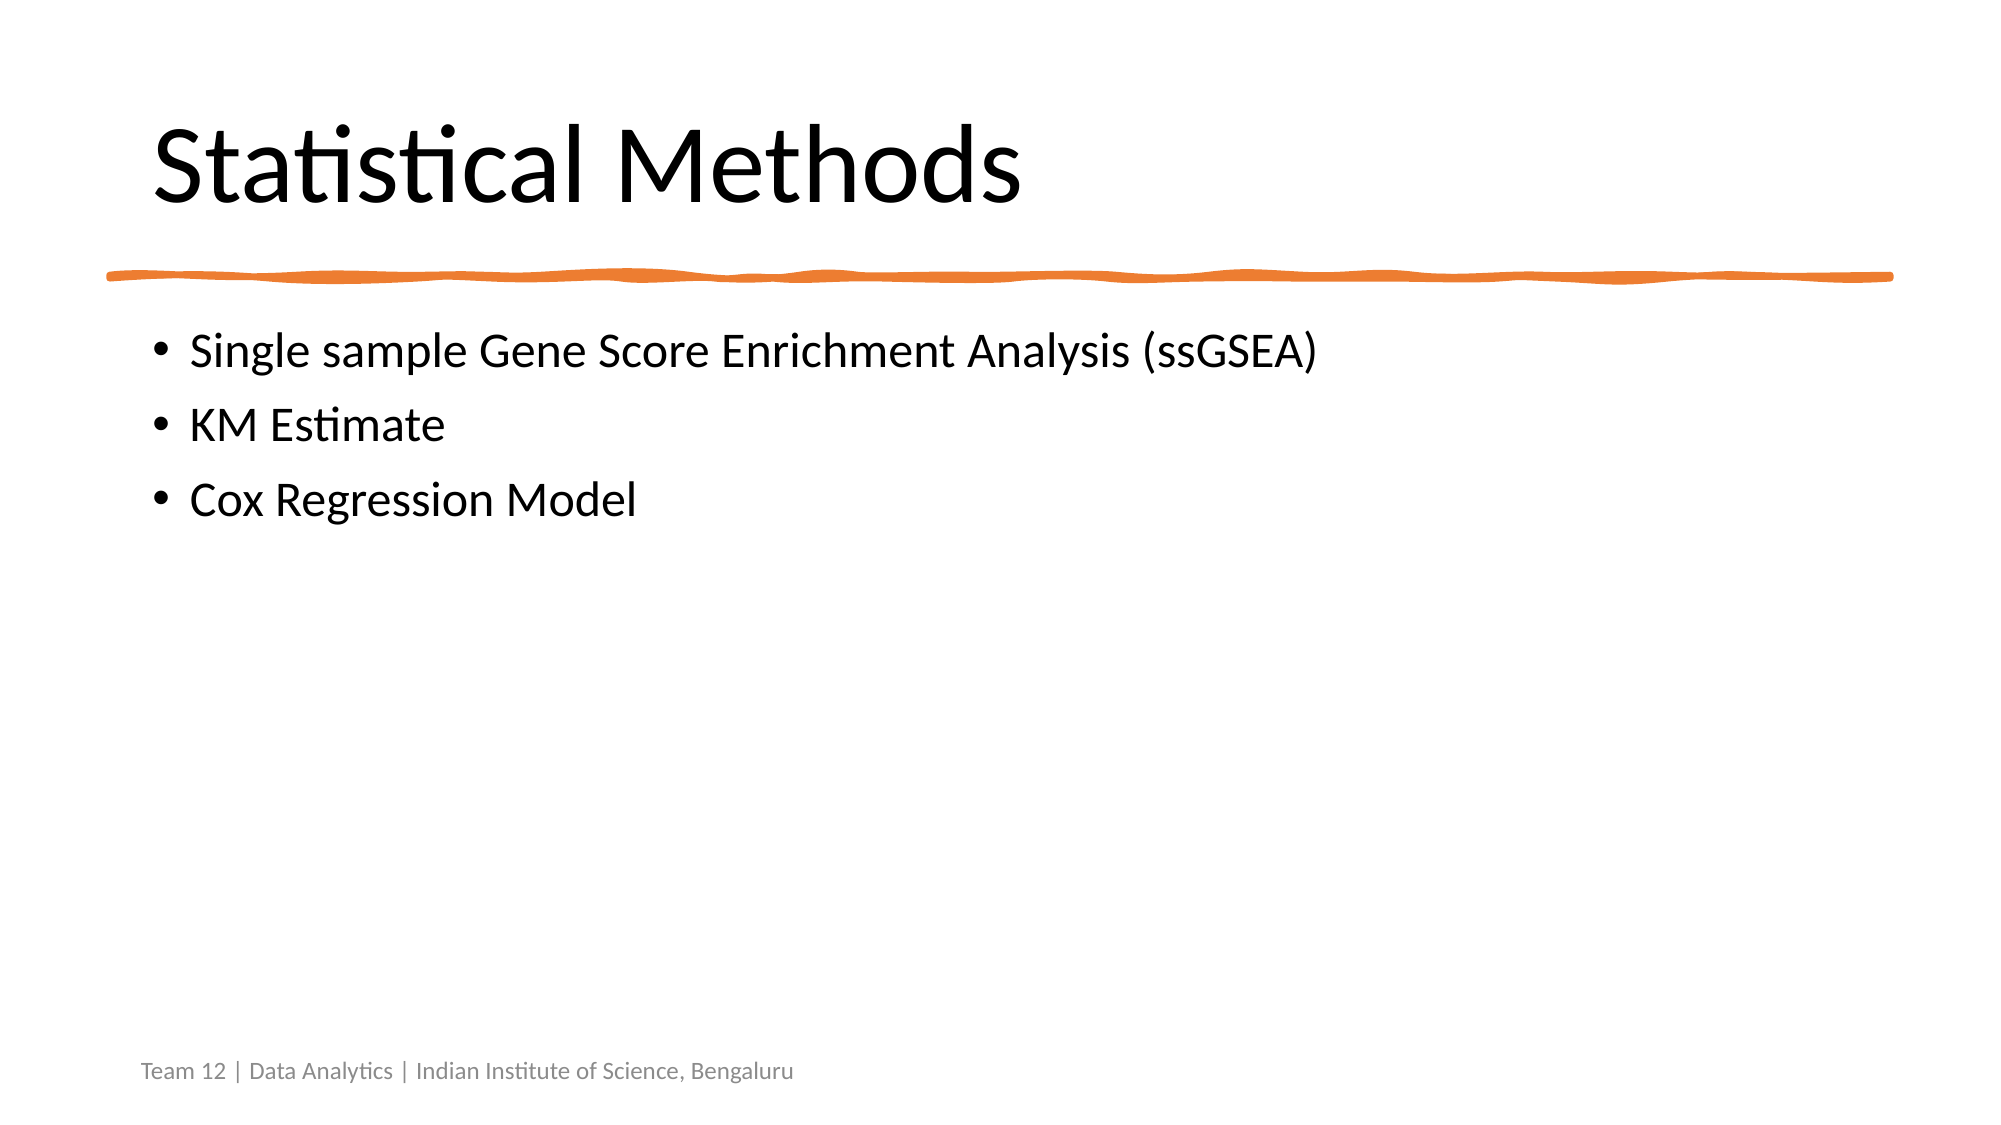

# Statistical Methods

Single sample Gene Score Enrichment Analysis (ssGSEA)
KM Estimate
Cox Regression Model
Team 12 | Data Analytics | Indian Institute of Science, Bengaluru
9